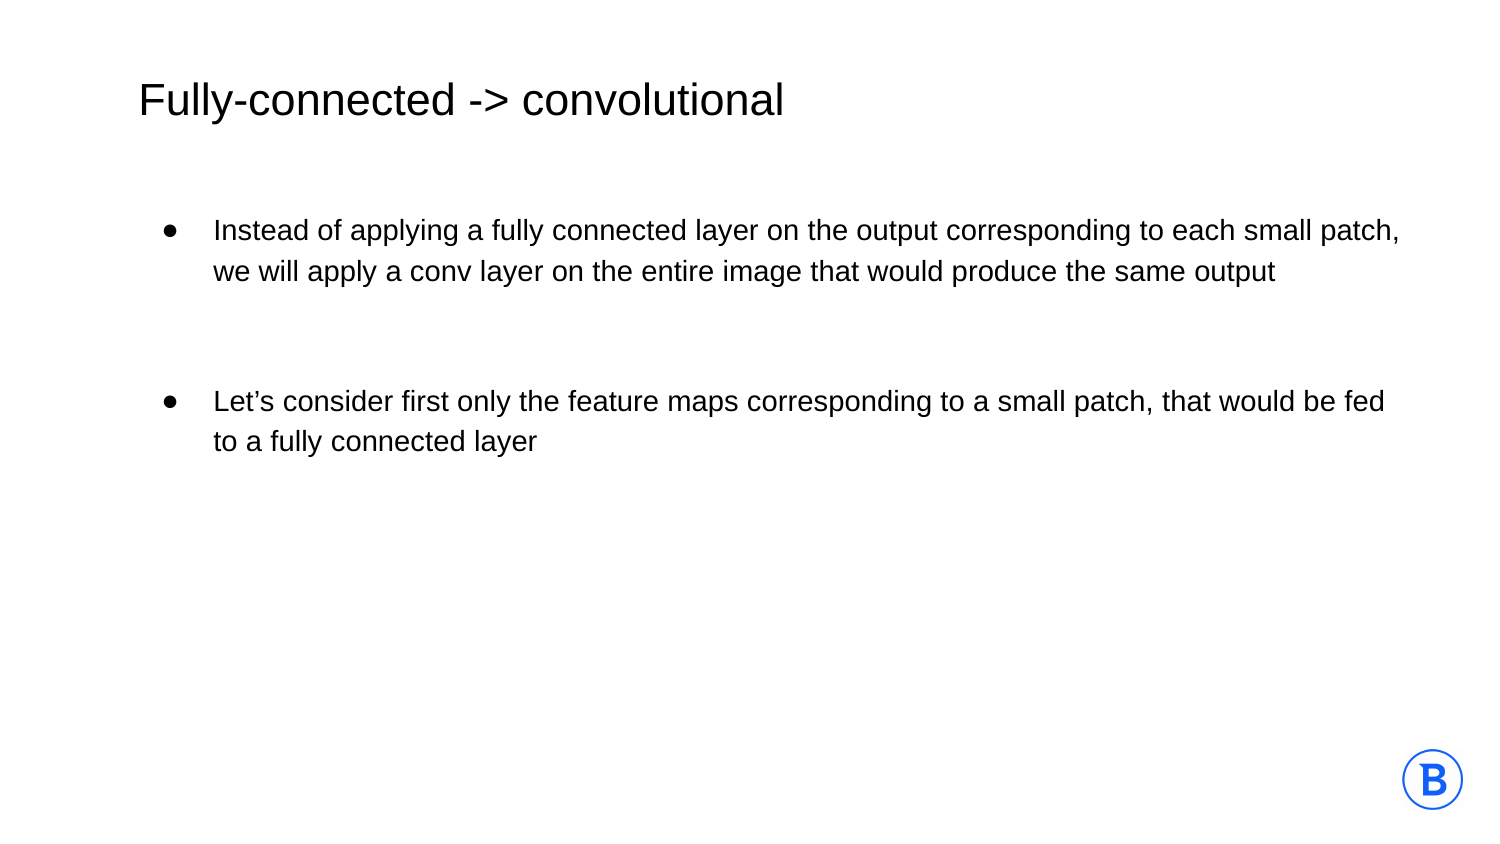

# Fully-connected -> convolutional
Instead of applying a fully connected layer on the output corresponding to each small patch, we will apply a conv layer on the entire image that would produce the same output

Let’s consider first only the feature maps corresponding to a small patch, that would be fed to a fully connected layer